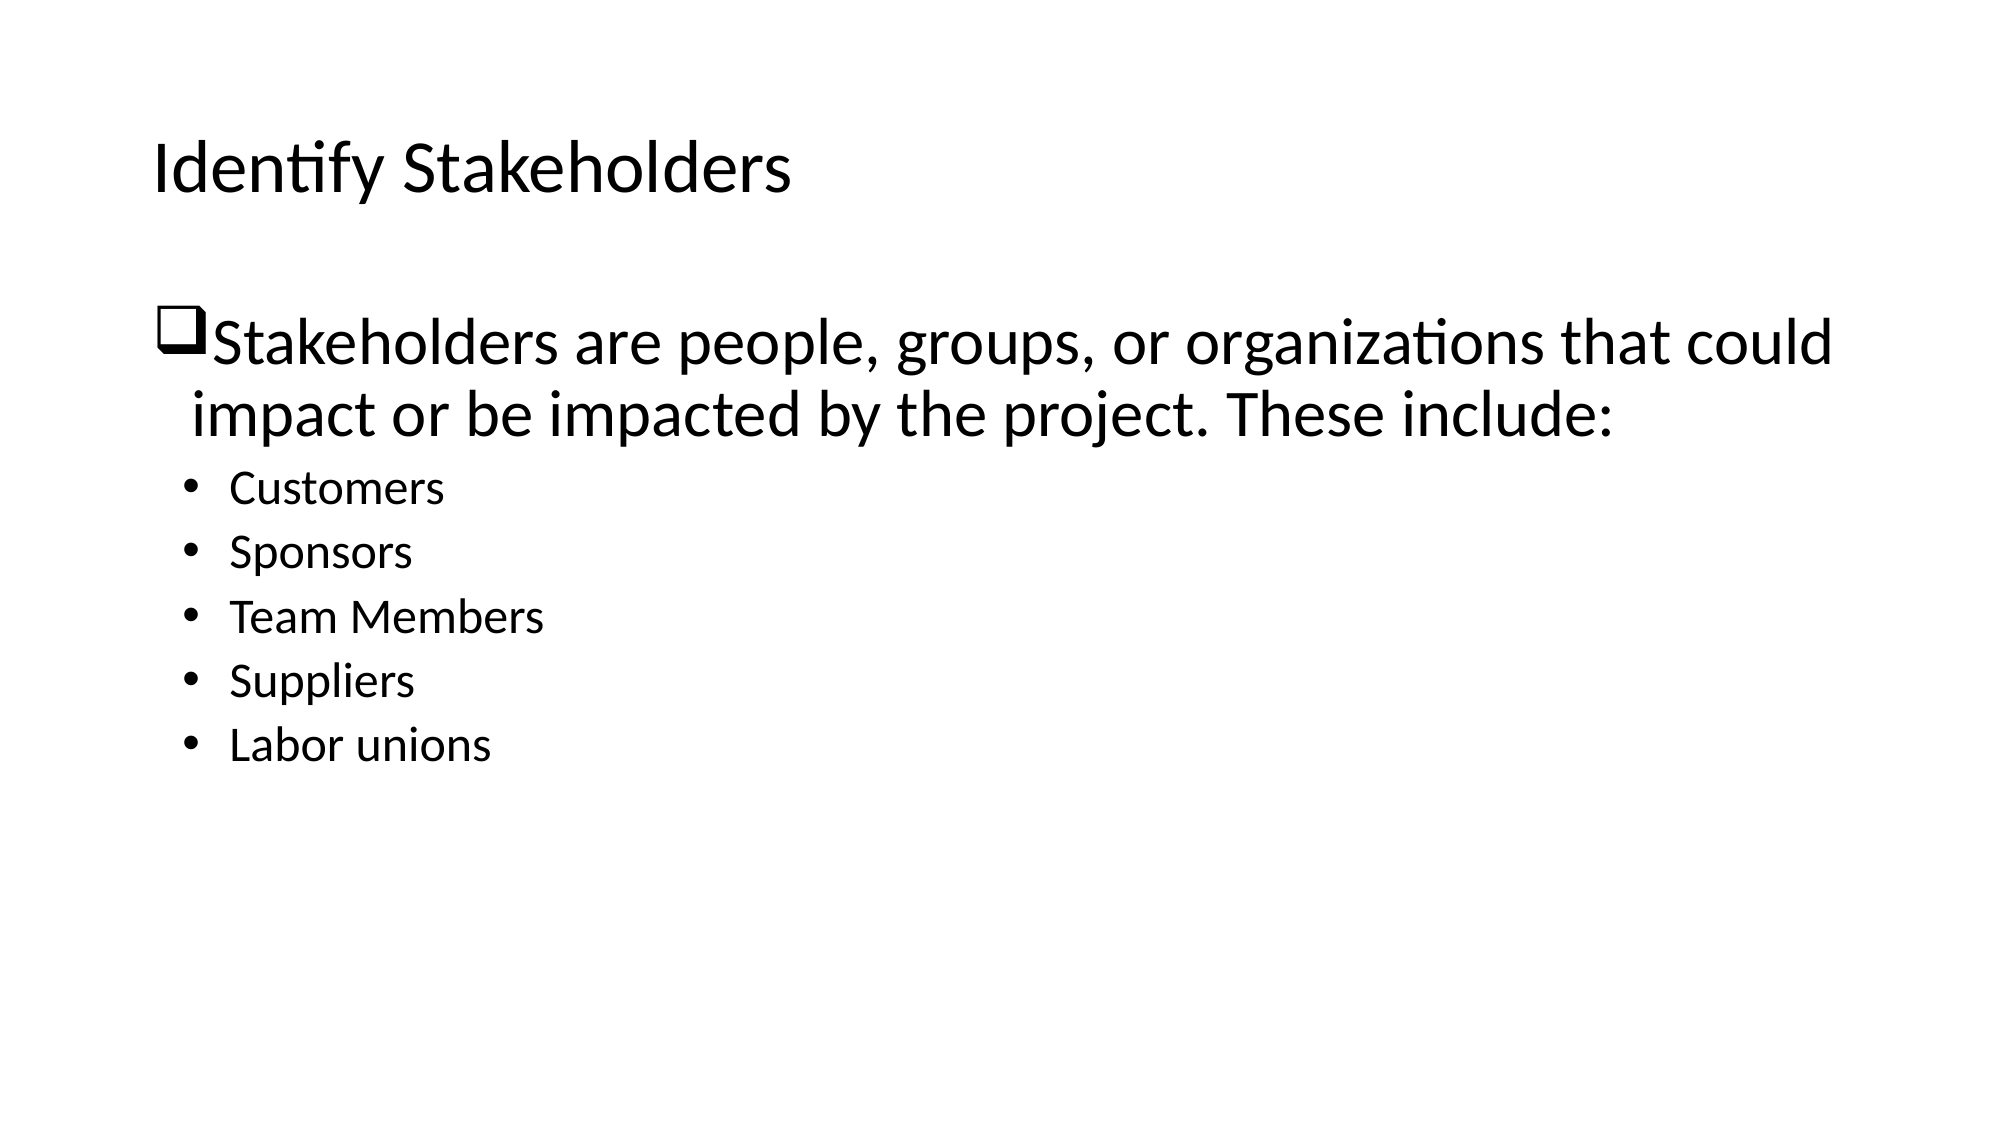

# Identify Stakeholders
Stakeholders are people, groups, or organizations that could impact or be impacted by the project. These include:
Customers
Sponsors
Team Members
Suppliers
Labor unions
The PMI Registered Education Provider logo is a registered mark of the Project Management Institute, Inc.